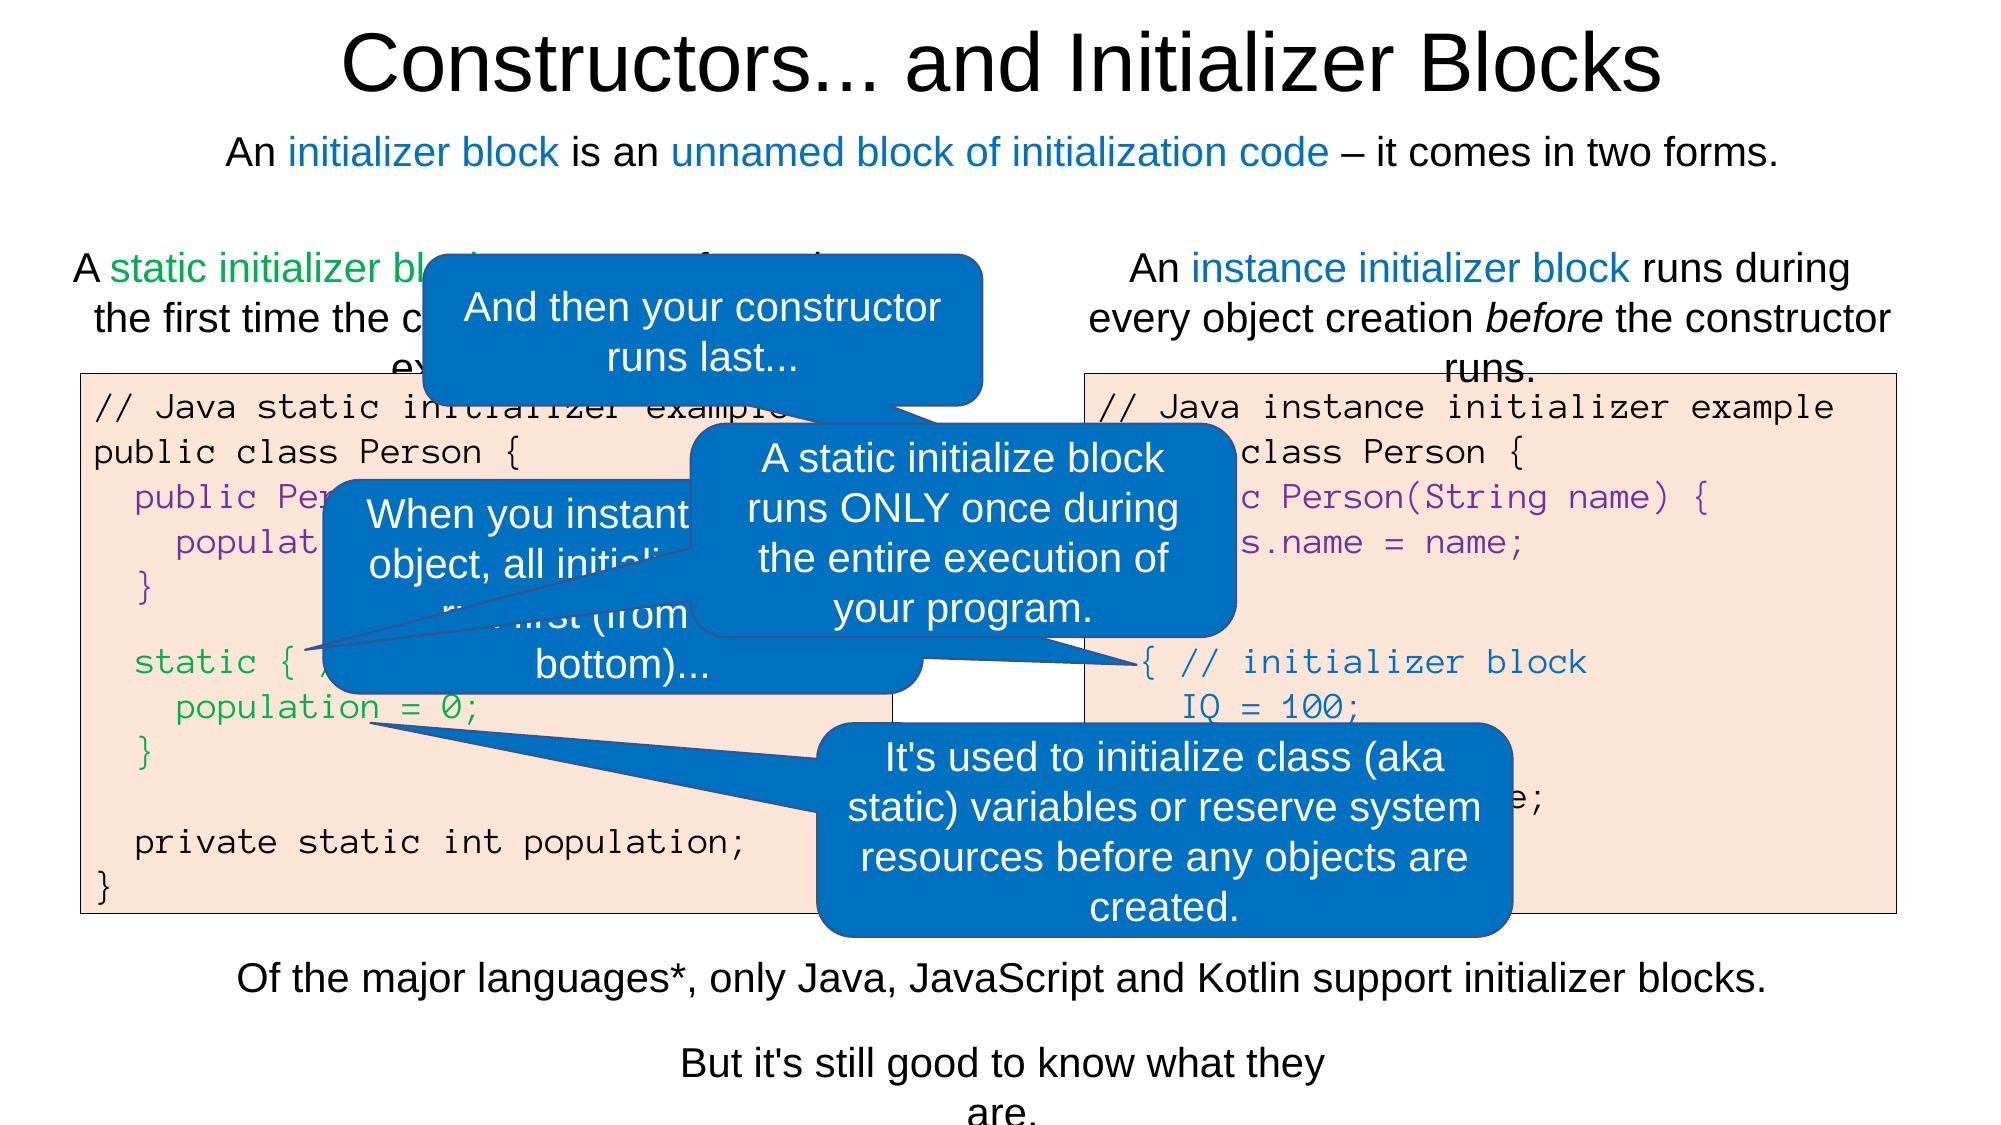

Constructors... and Initializer Blocks
An initializer block is an unnamed block of initialization code – it comes in two forms.
A static initializer block runs once for a class, the first time the class is referenced during execution.
An instance initializer block runs during every object creation before the constructor runs.
And then your constructor runs last...
// Java static initializer example
public class Person {
  public Person() {
    population++;
  }

  static { // initializer block
    population = 0;
  }

  private static int population;
}
// Java instance initializer example
public class Person {
  public Person(String name) {
    this.name = name;
  }

  { // initializer block
    IQ = 100;
  }
  private String name;
  private int IQ;
}
A static initialize block runs ONLY once during the entire execution of your program.
When you instantiate a new object, all initializer block(s) run first (from top to bottom)...
It's used to initialize class (aka static) variables or reserve system resources before any objects are created.
Of the major languages*, only Java, JavaScript and Kotlin support initializer blocks.
But it's still good to know what they are.